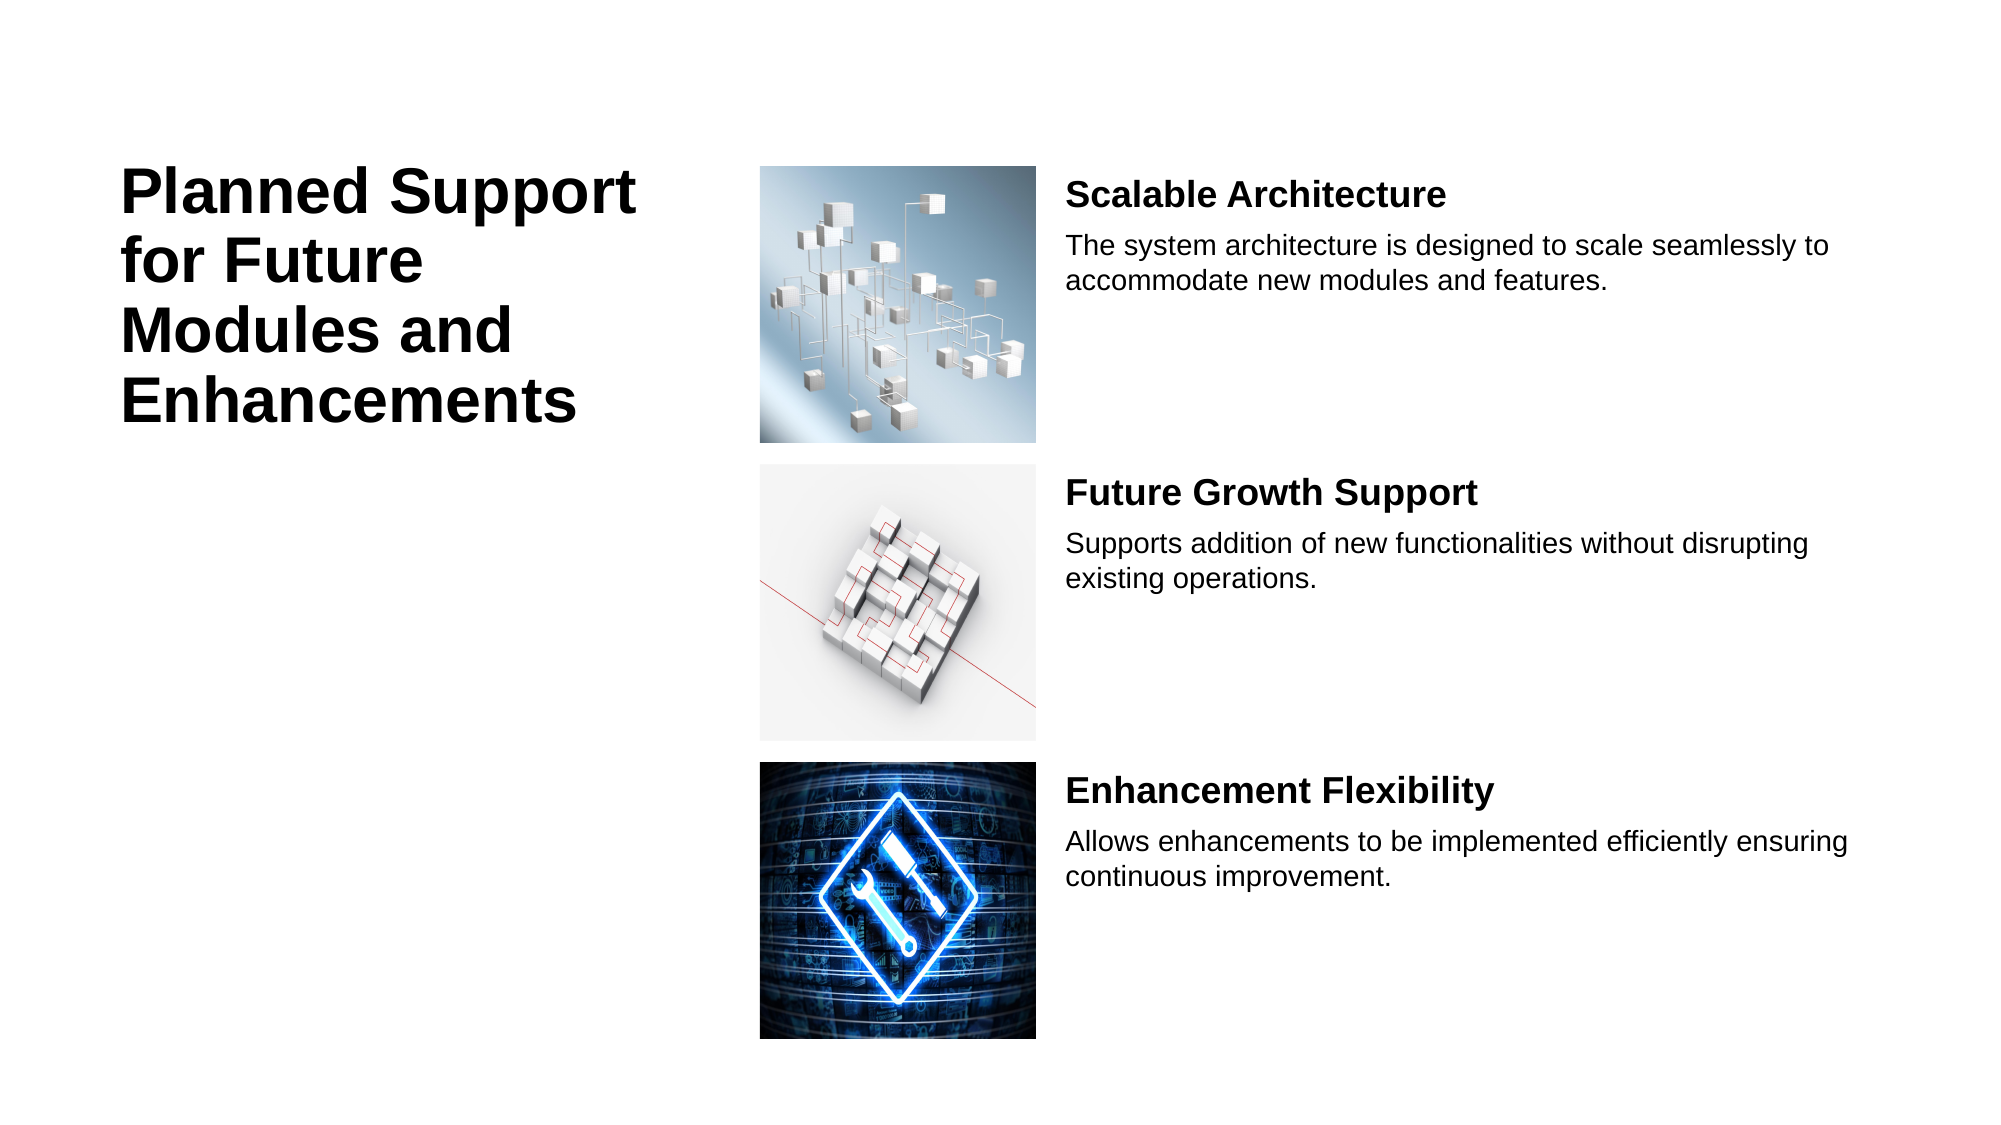

# Planned Support for Future Modules and Enhancements
Scalable Architecture
The system architecture is designed to scale seamlessly to accommodate new modules and features.
Future Growth Support
Supports addition of new functionalities without disrupting existing operations.
Enhancement Flexibility
Allows enhancements to be implemented efficiently ensuring continuous improvement.